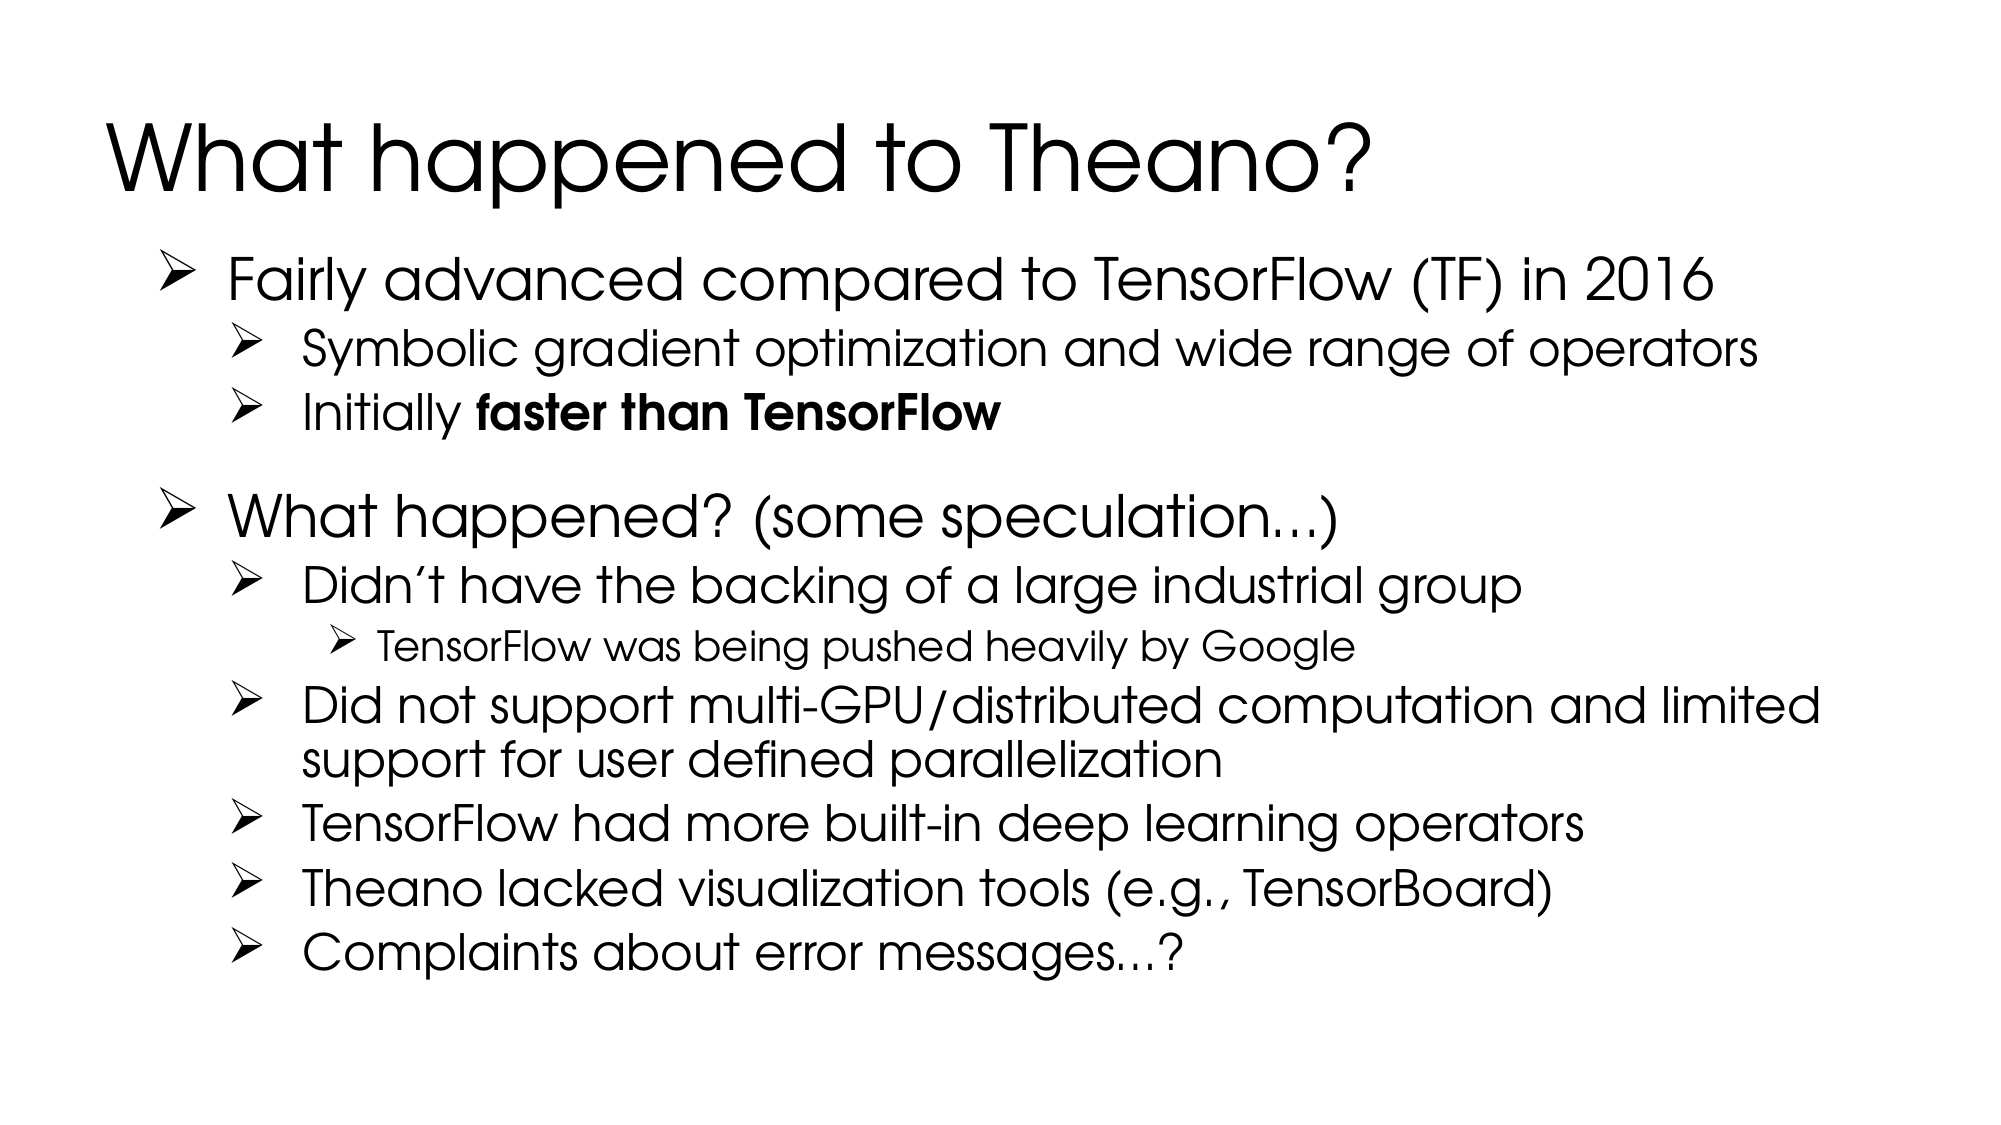

# What happened to Theano?
Fairly advanced compared to TensorFlow (TF) in 2016
Symbolic gradient optimization and wide range of operators
Initially faster than TensorFlow
What happened? (some speculation…)
Didn’t have the backing of a large industrial group
TensorFlow was being pushed heavily by Google
Did not support multi-GPU/distributed computation and limited support for user defined parallelization
TensorFlow had more built-in deep learning operators
Theano lacked visualization tools (e.g., TensorBoard)
Complaints about error messages…?